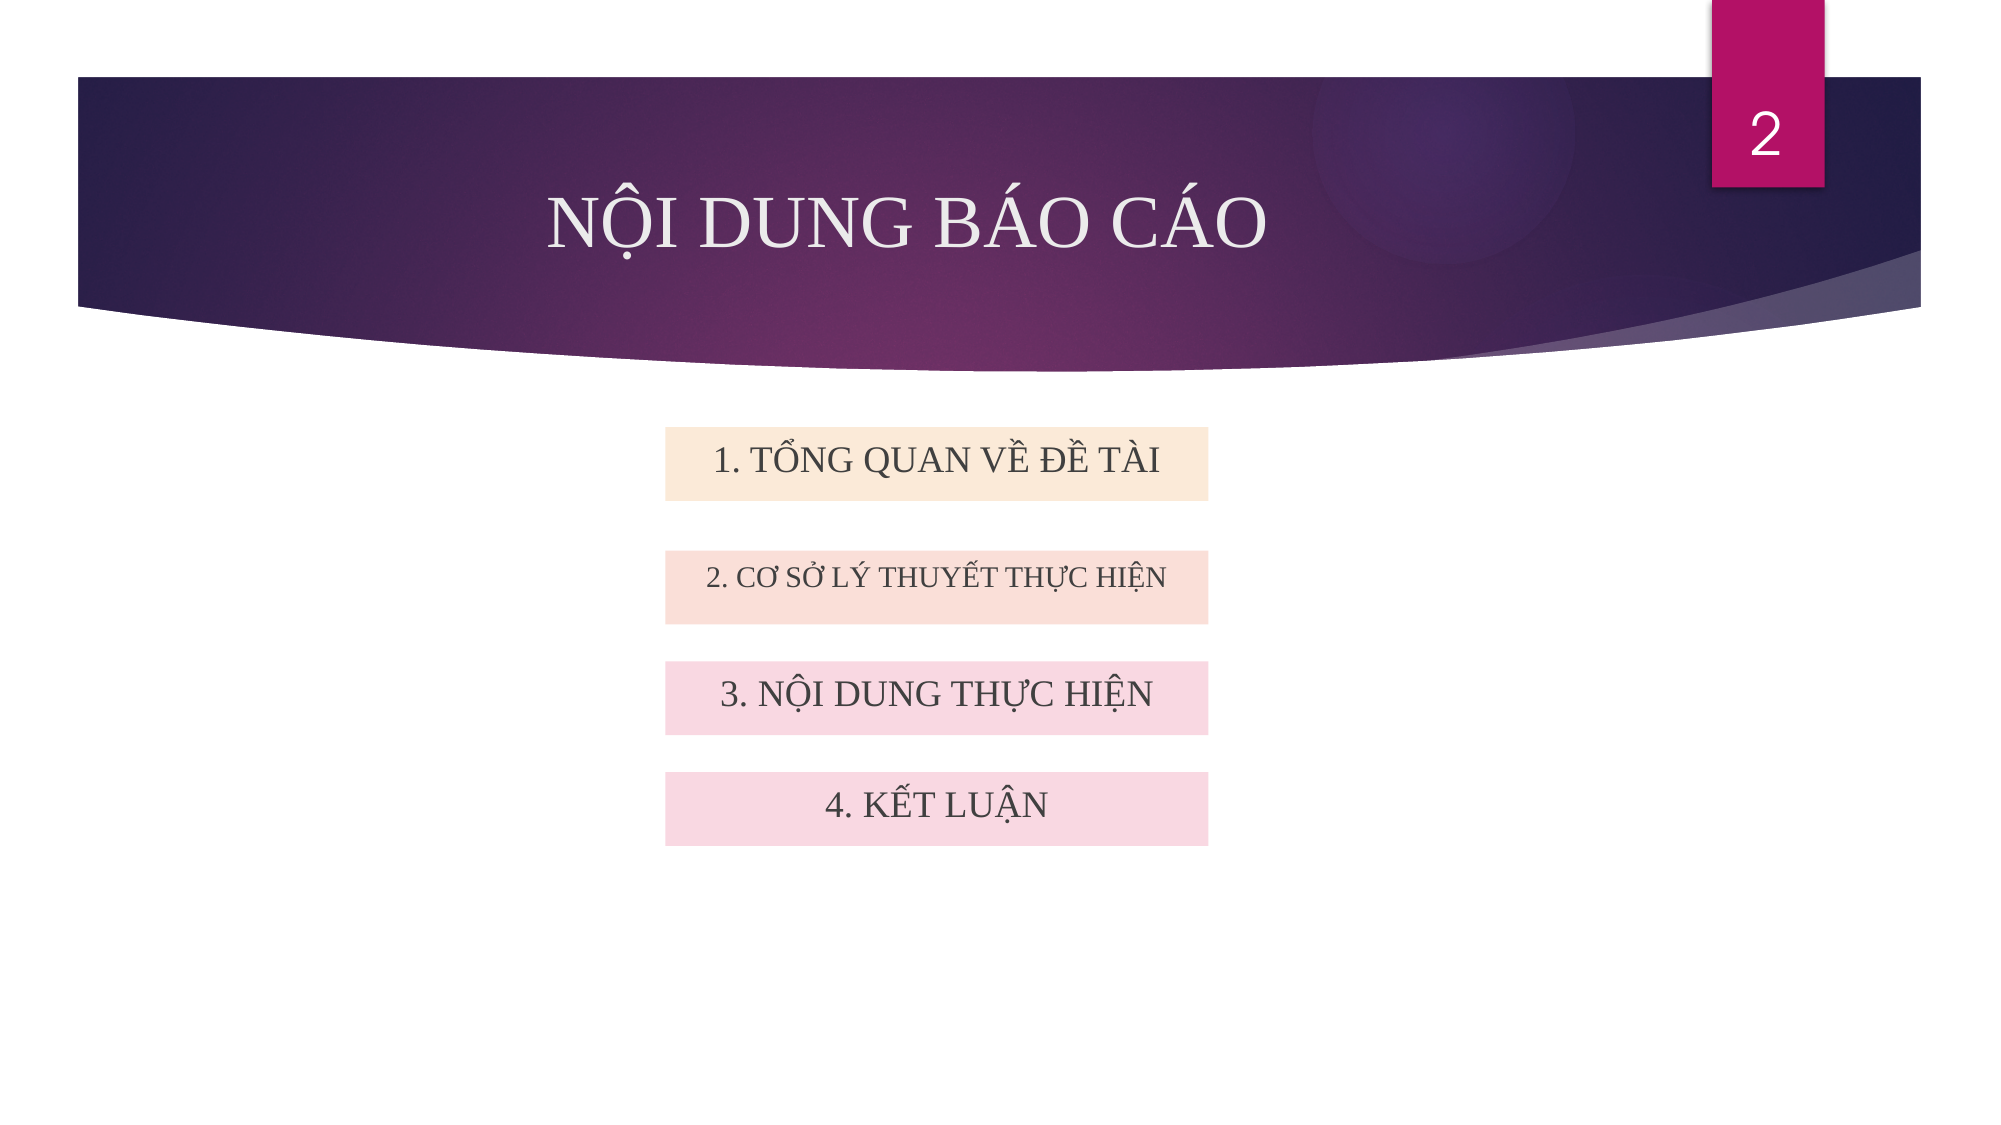

2
# NỘI DUNG BÁO CÁO
1. TỔNG QUAN VỀ ĐỀ TÀI
2. CƠ SỞ LÝ THUYẾT THỰC HIỆN
3. NỘI DUNG THỰC HIỆN
4. KẾT LUẬN